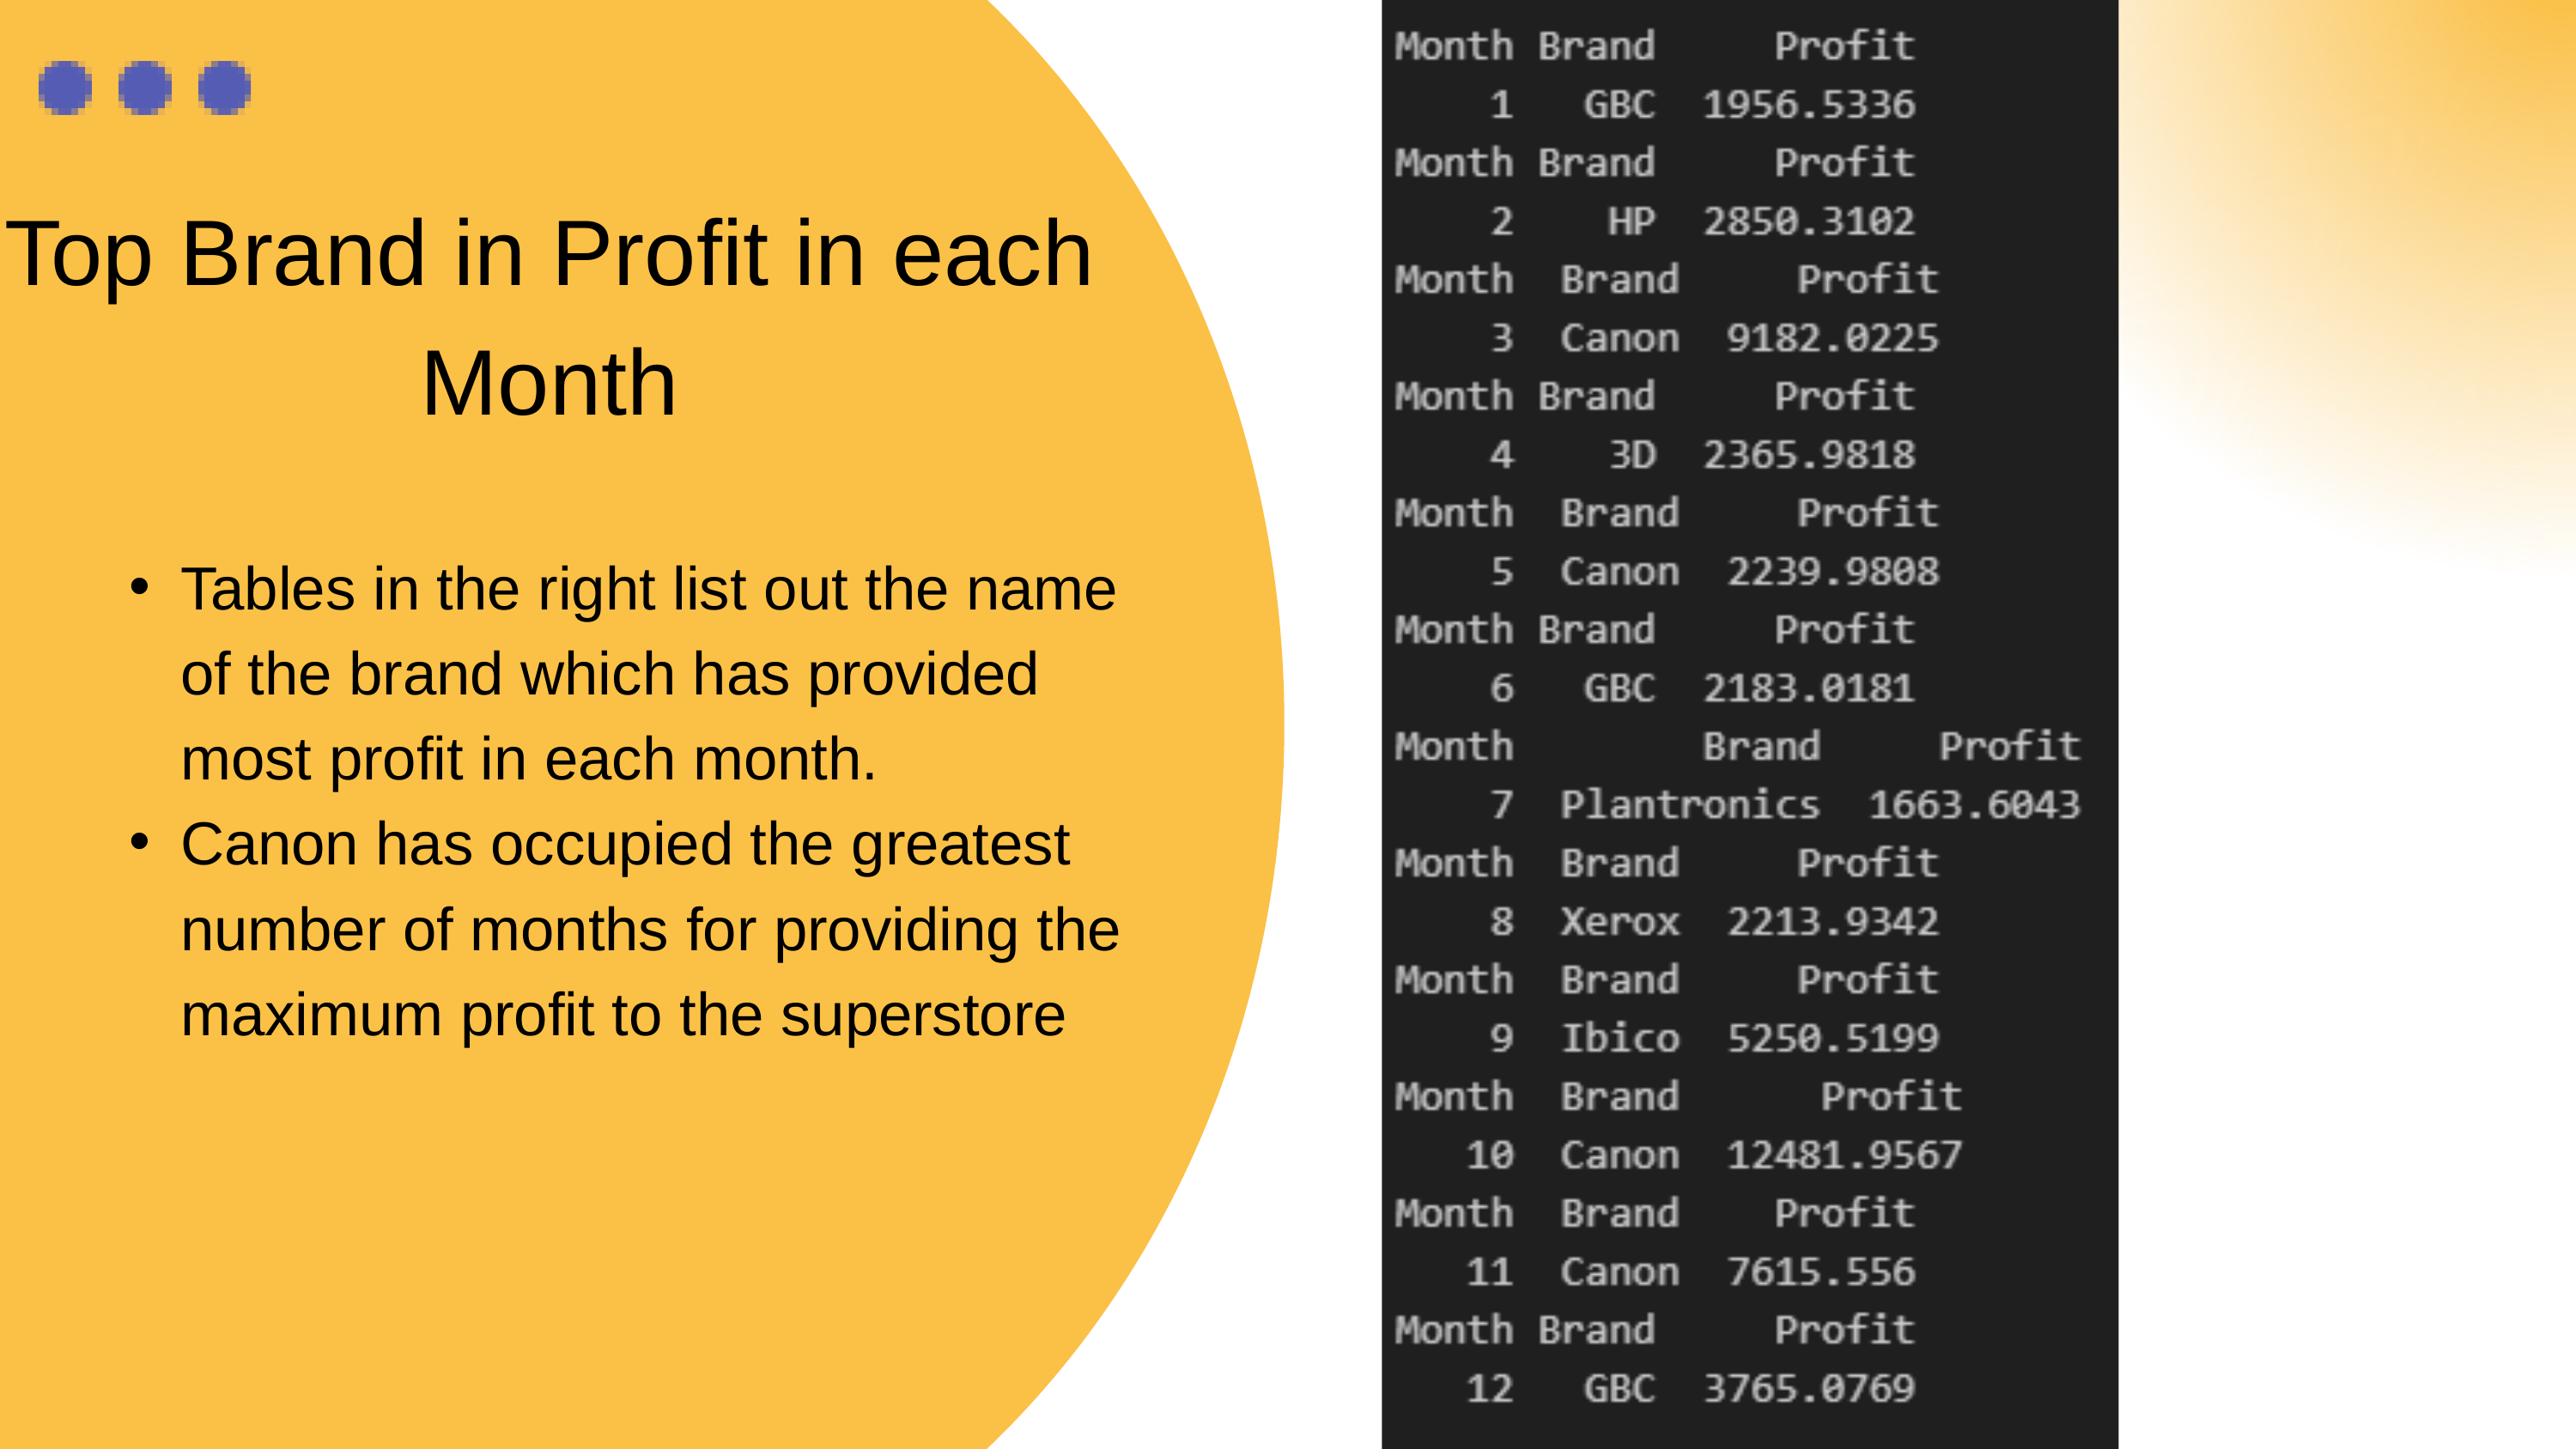

Top Brand in Profit in each Month
Tables in the right list out the name of the brand which has provided most profit in each month.
Canon has occupied the greatest number of months for providing the maximum profit to the superstore